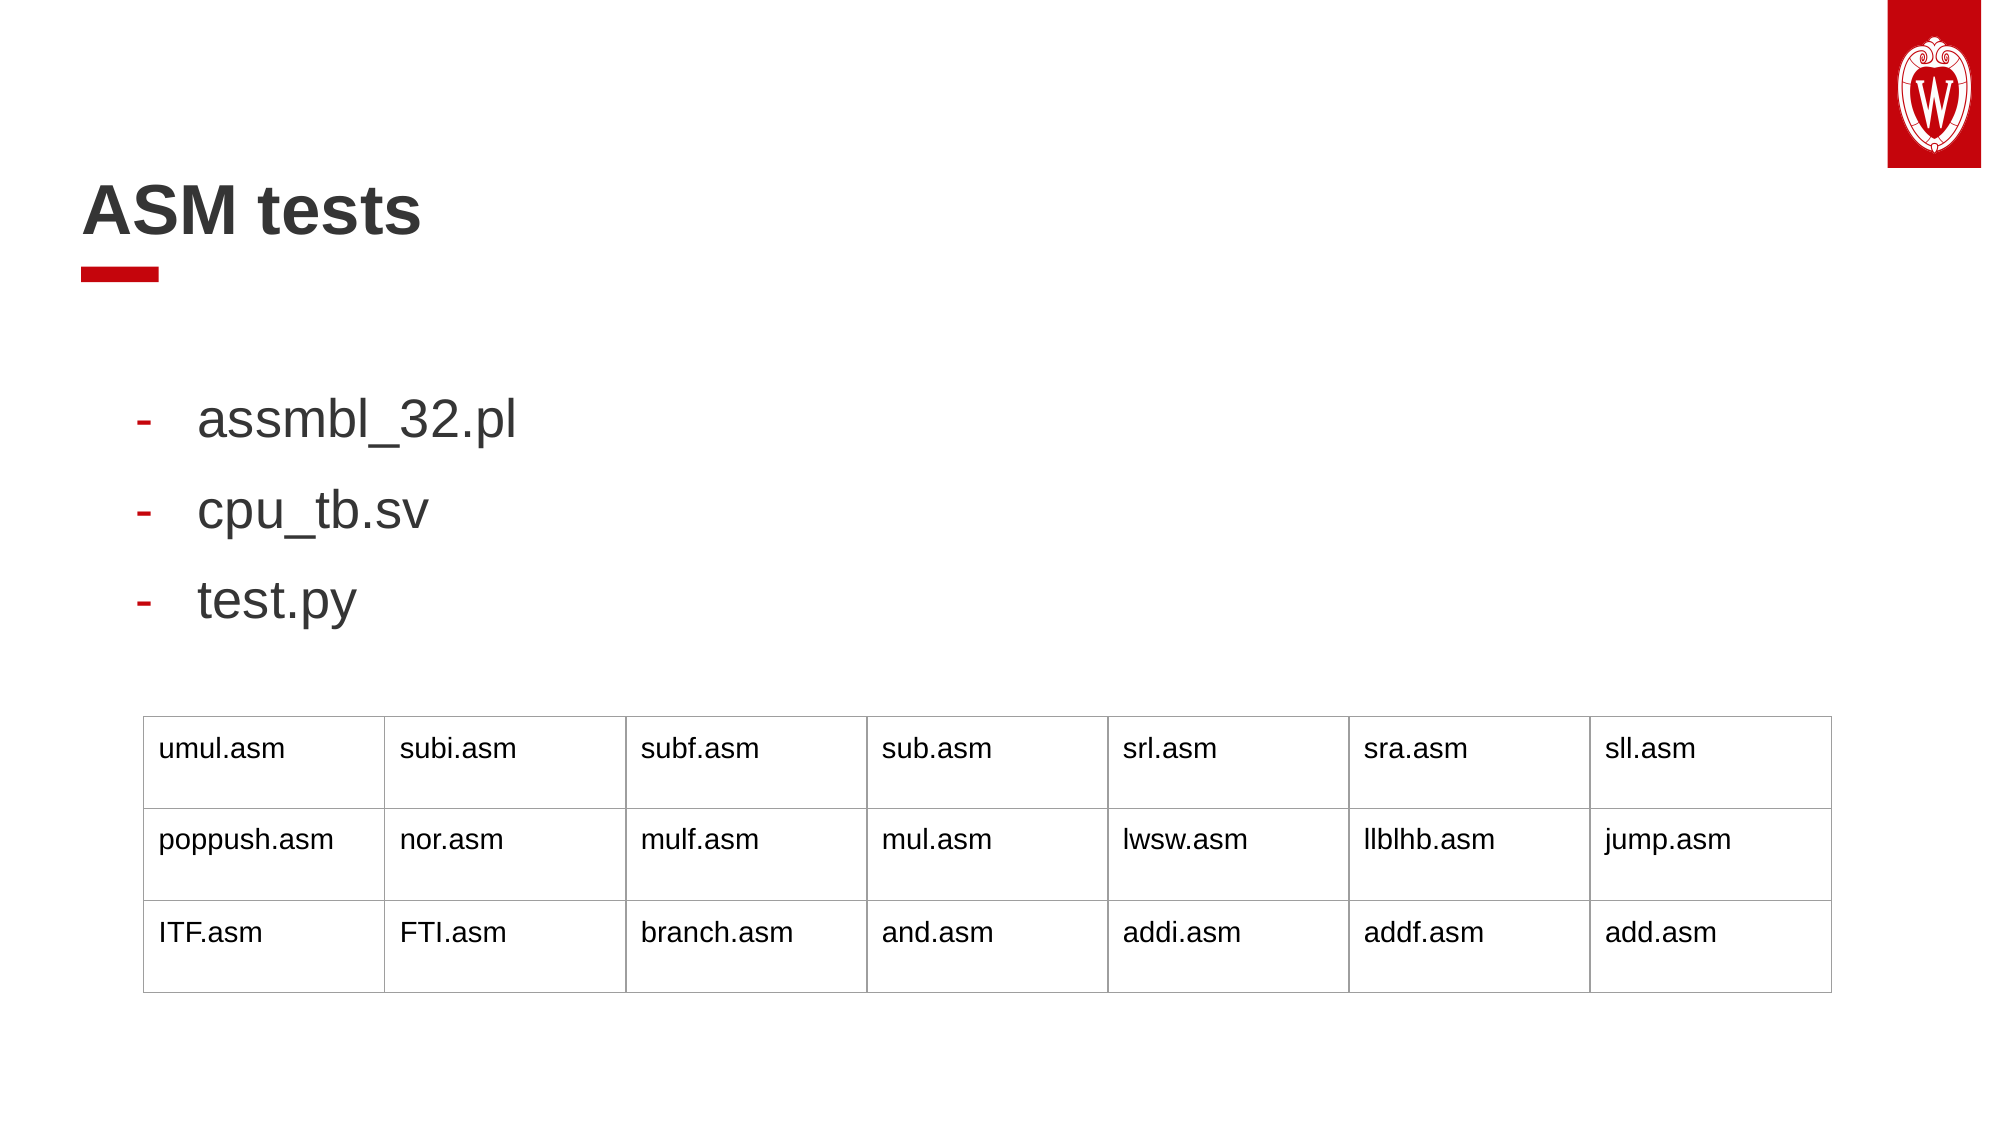

ASM tests
assmbl_32.pl
cpu_tb.sv
test.py

| umul.asm | subi.asm | subf.asm | sub.asm | srl.asm | sra.asm | sll.asm |
| --- | --- | --- | --- | --- | --- | --- |
| poppush.asm | nor.asm | mulf.asm | mul.asm | lwsw.asm | llblhb.asm | jump.asm |
| ITF.asm | FTI.asm | branch.asm | and.asm | addi.asm | addf.asm | add.asm |